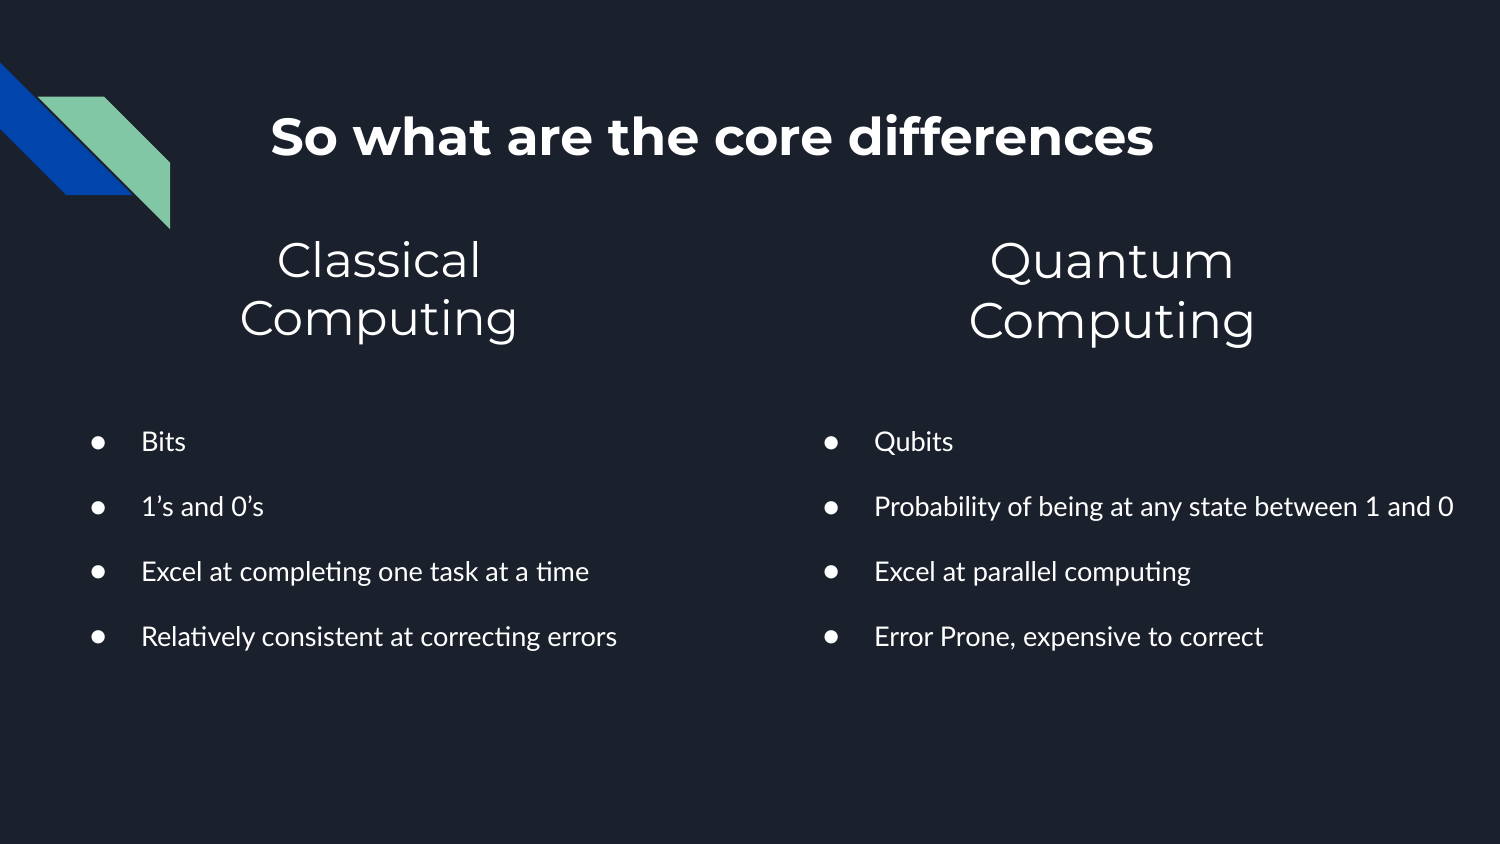

So what are the core differences
# Classical
Computing
Quantum
Computing
Bits
1’s and 0’s
Excel at completing one task at a time
Relatively consistent at correcting errors
Qubits
Probability of being at any state between 1 and 0
Excel at parallel computing
Error Prone, expensive to correct